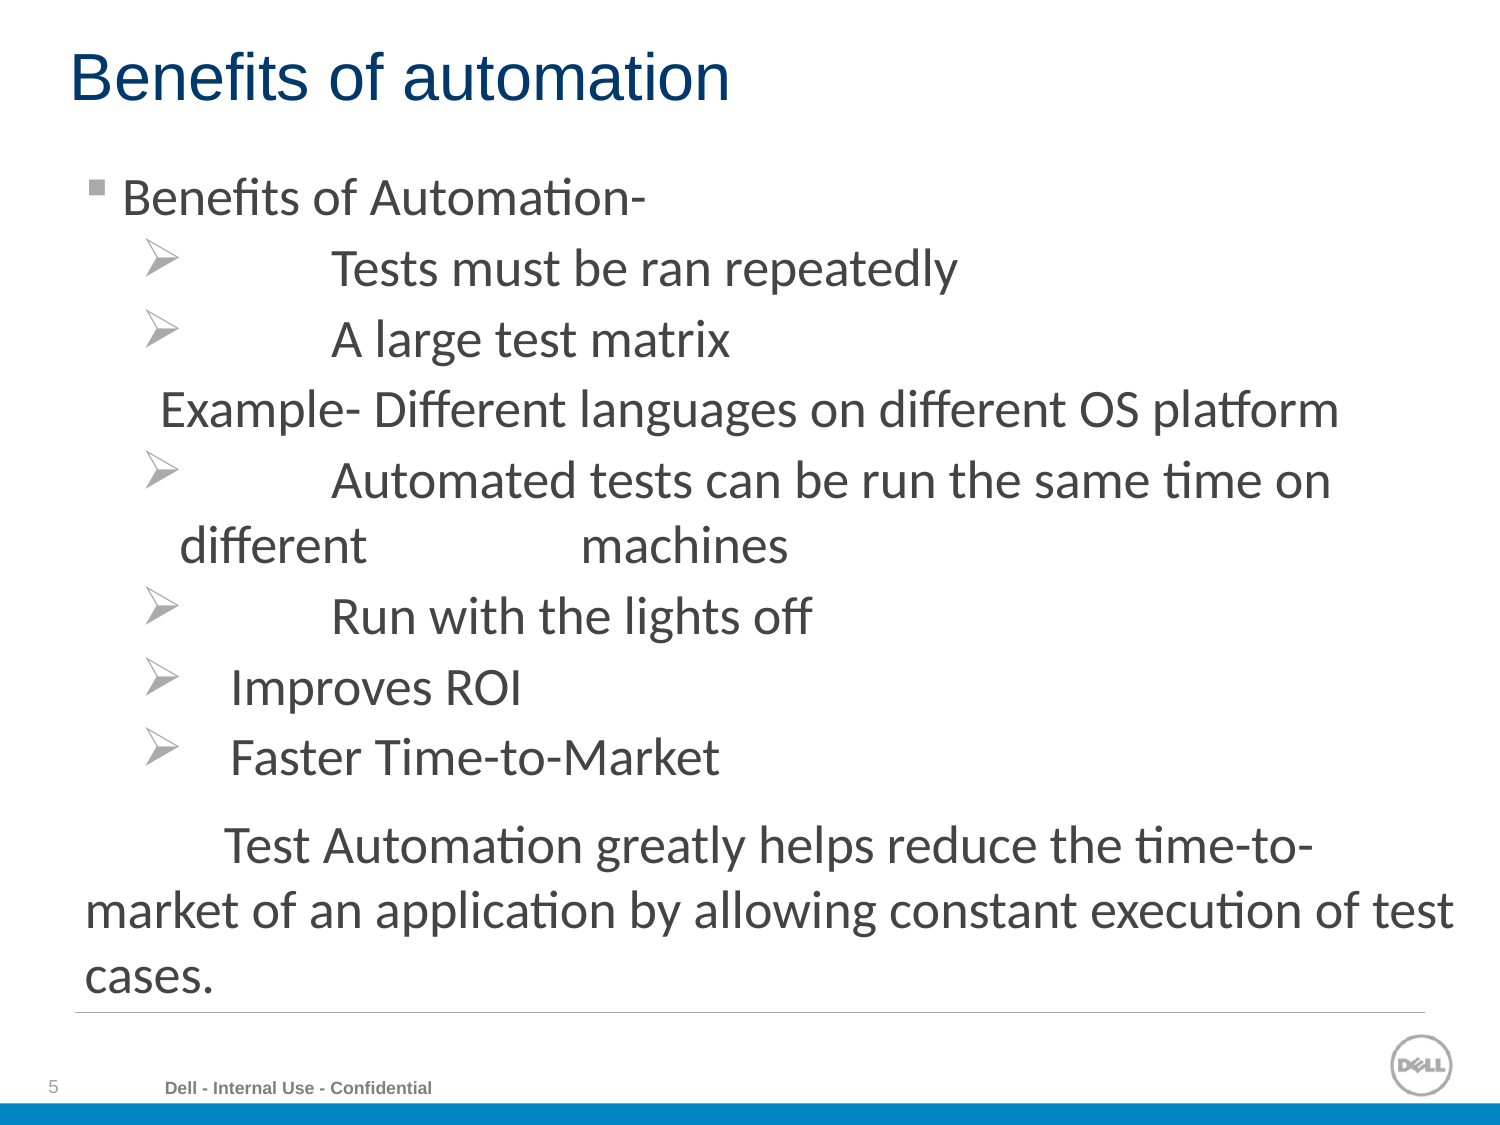

# Benefits of automation
Benefits of Automation-
	 Tests must be ran repeatedly
	 A large test matrix
	Example- Different languages on different OS platform
	 Automated tests can be run the same time on different 			          machines
	 Run with the lights off
    Improves ROI
    Faster Time-to-Market
	Test Automation greatly helps reduce the time-to-market of an application by allowing constant execution of test cases.